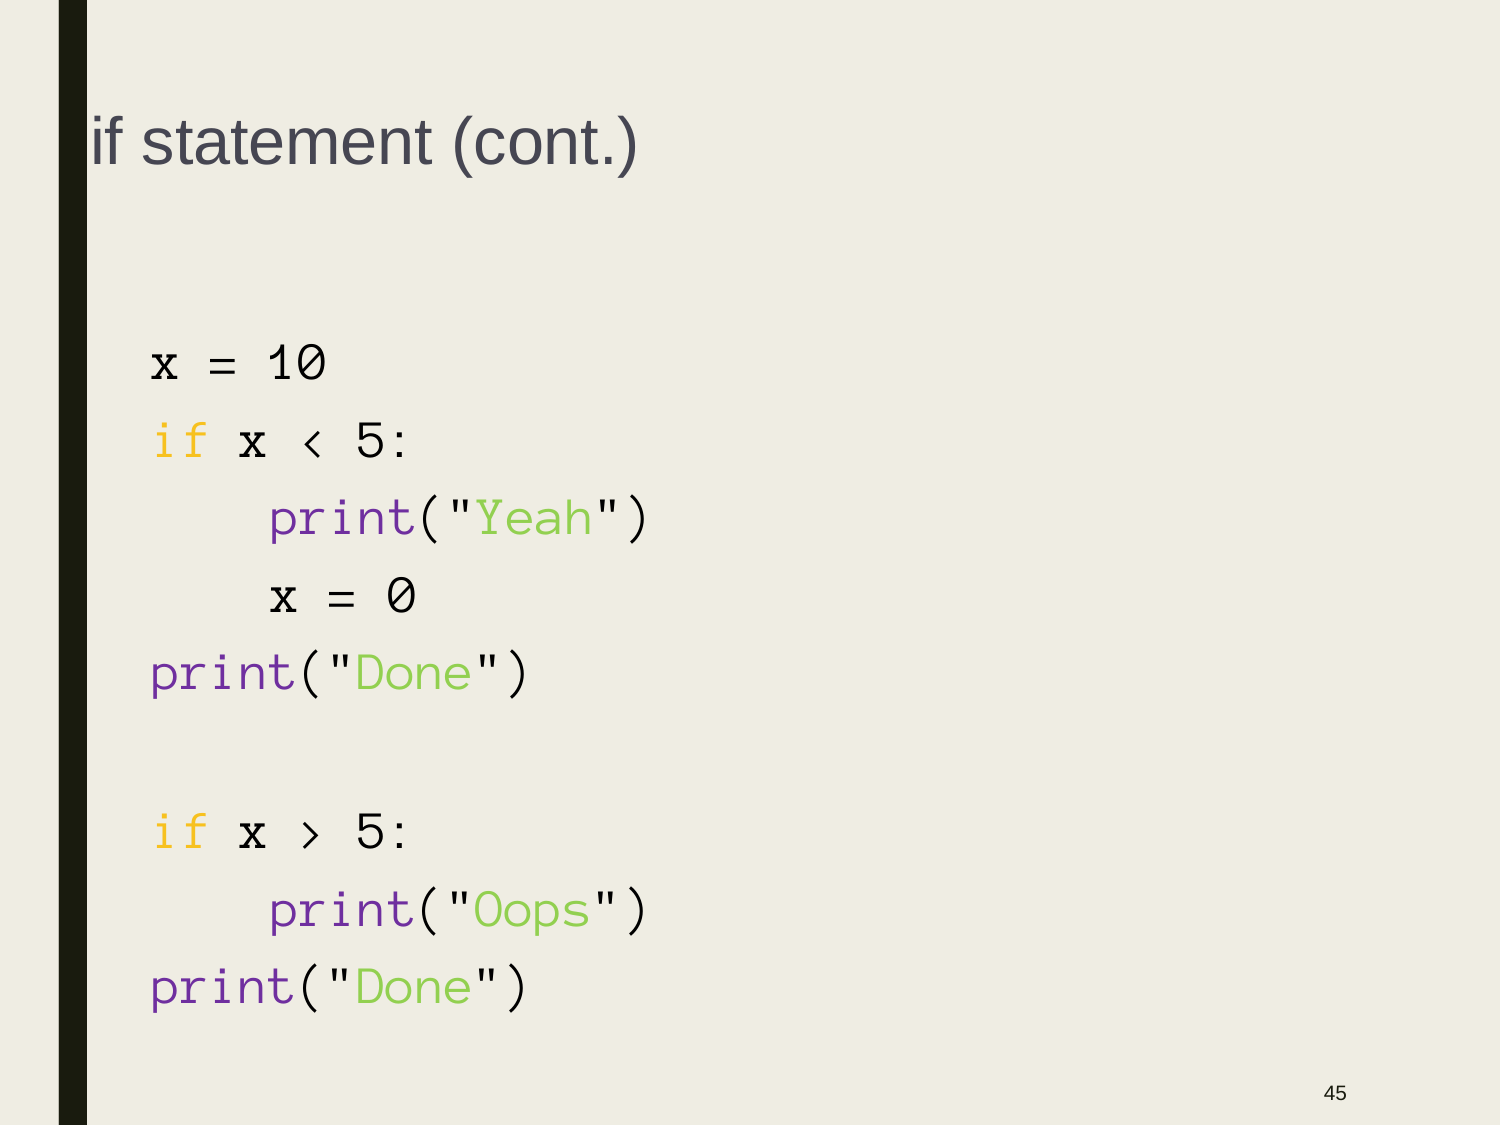

# if statement (cont.)
x = 10
if x < 5:
print("Yeah")
x = 0
print("Done")

if x > 5:
print("Oops")
print("Done")
45